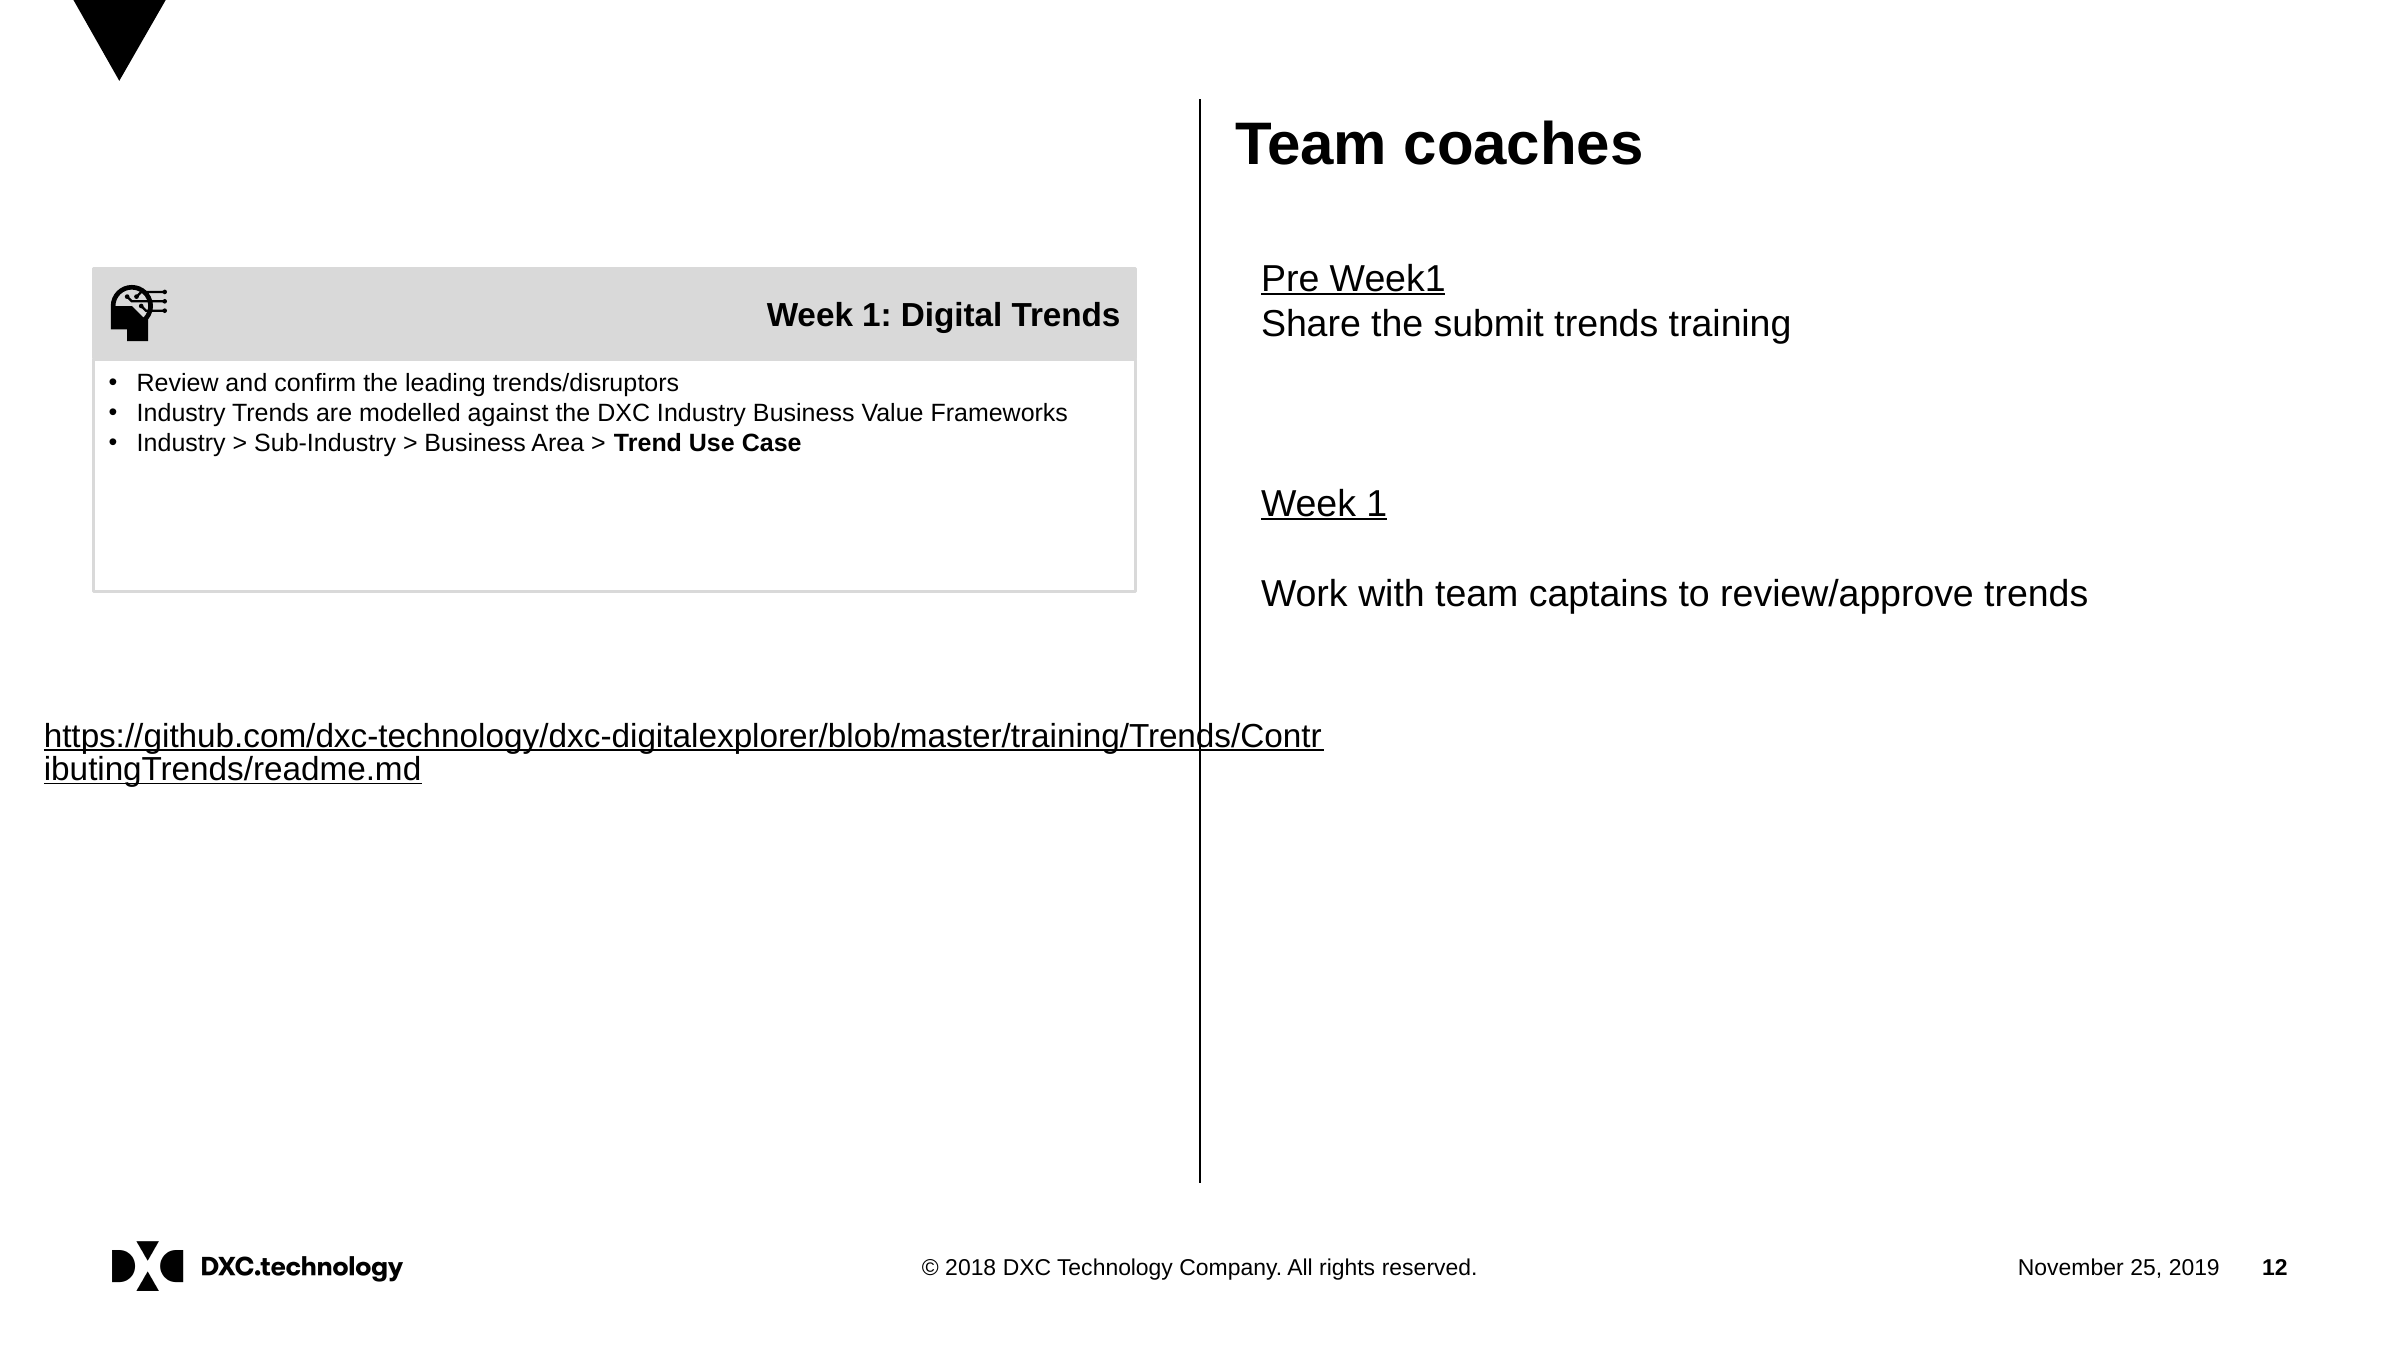

Team coaches
Pre Week1
Share the submit trends training

Week 1

Work with team captains to review/approve trends
Week 1: Digital Trends

Review and confirm the leading trends/disruptors
Industry Trends are modelled against the DXC Industry Business Value Frameworks
Industry > Sub-Industry > Business Area > Trend Use Case
https://github.com/dxc-technology/dxc-digitalexplorer/blob/master/training/Trends/ContributingTrends/readme.md